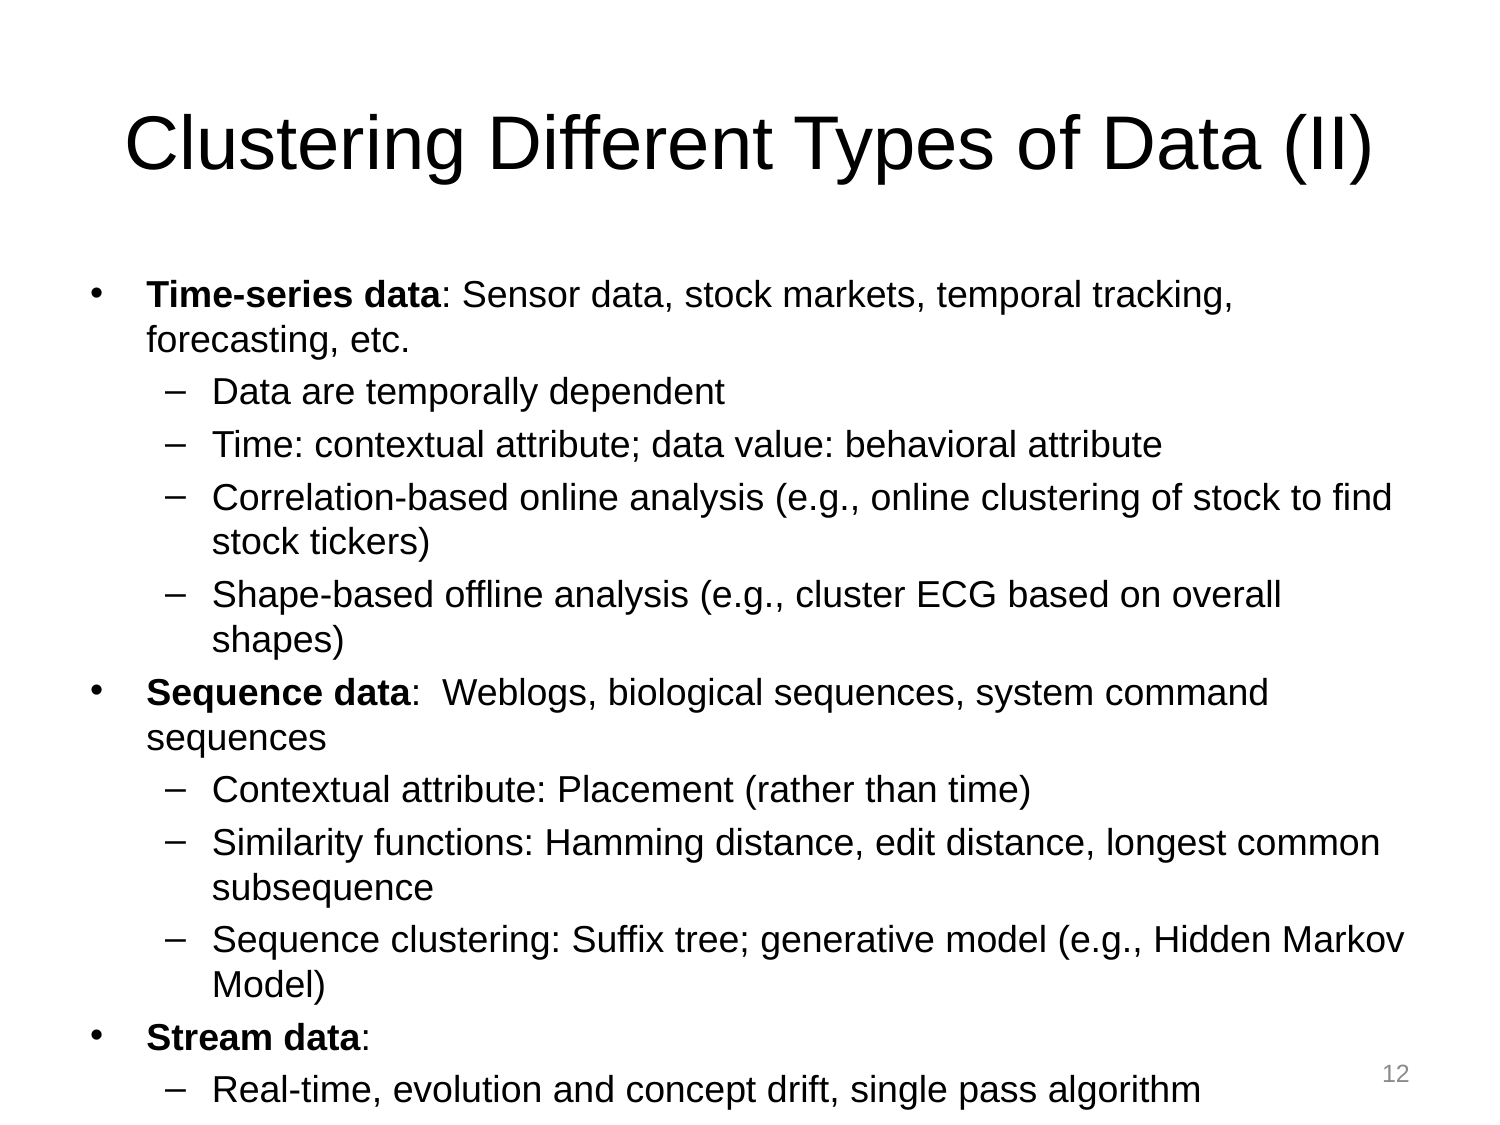

# Clustering Different Types of Data (II)
Time-series data: Sensor data, stock markets, temporal tracking, forecasting, etc.
Data are temporally dependent
Time: contextual attribute; data value: behavioral attribute
Correlation-based online analysis (e.g., online clustering of stock to find stock tickers)
Shape-based offline analysis (e.g., cluster ECG based on overall shapes)
Sequence data:  Weblogs, biological sequences, system command sequences
Contextual attribute: Placement (rather than time)
Similarity functions: Hamming distance, edit distance, longest common subsequence
Sequence clustering: Suffix tree; generative model (e.g., Hidden Markov Model)
Stream data:
Real-time, evolution and concept drift, single pass algorithm
Create efficient intermediate representation, e.g., micro-clustering
12